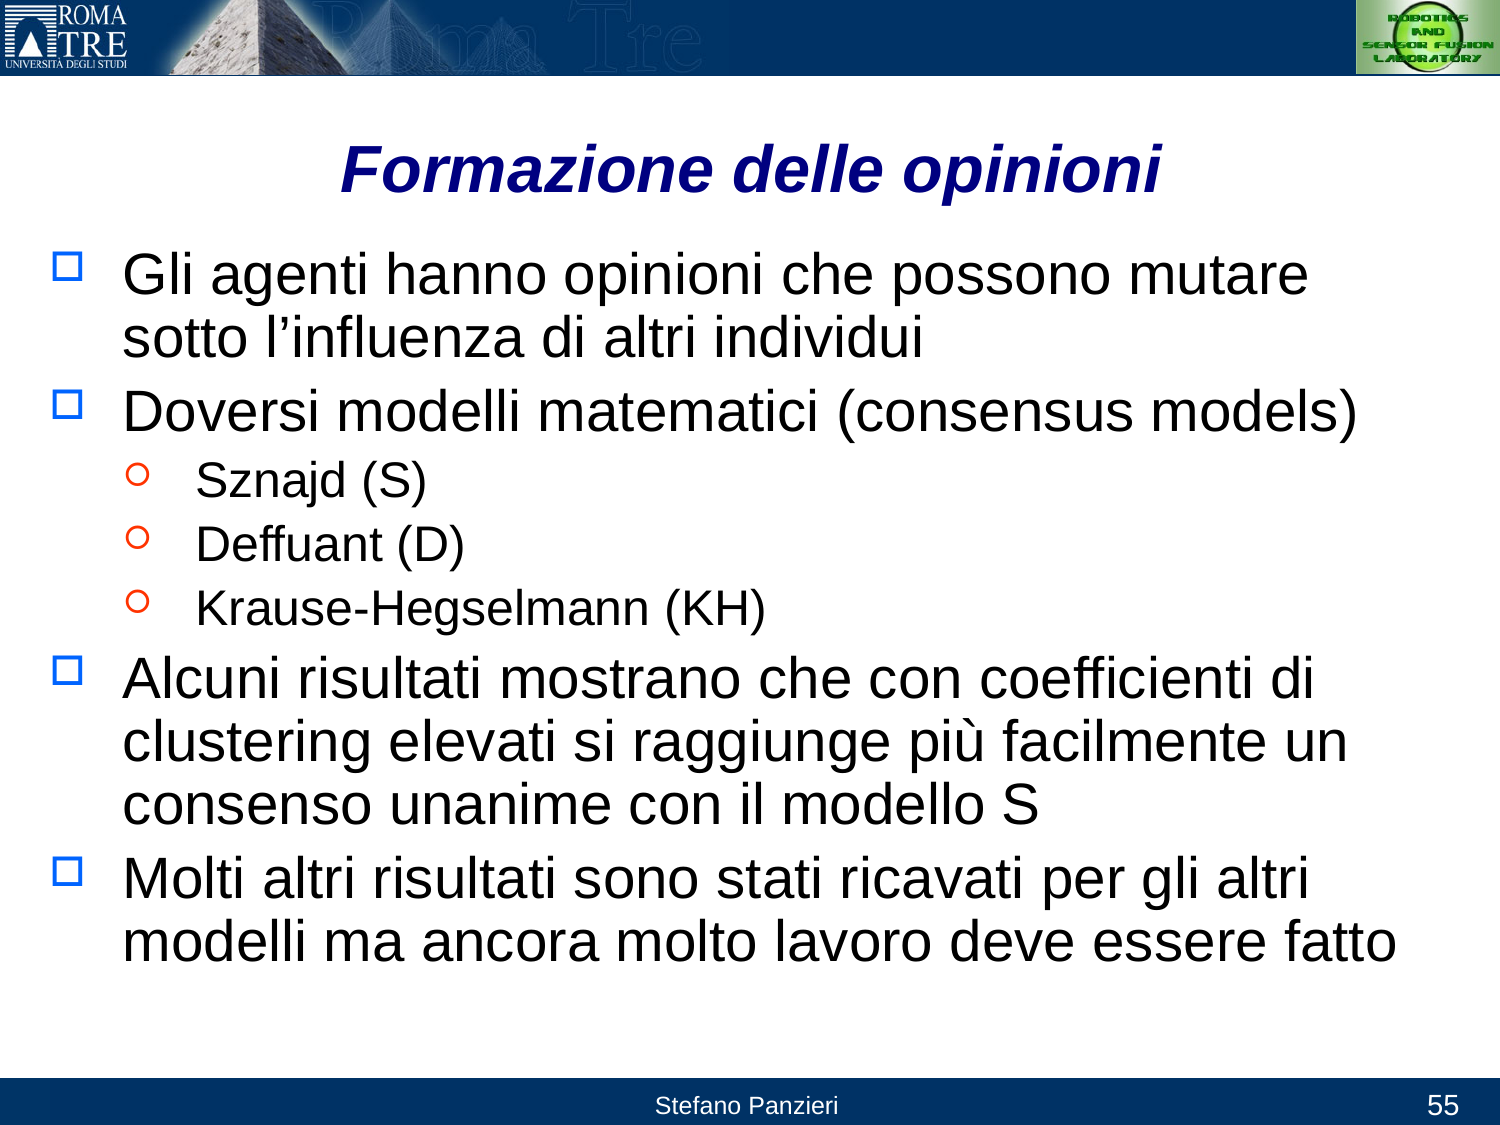

# Formazione delle opinioni
Gli agenti hanno opinioni che possono mutare sotto l’influenza di altri individui
Doversi modelli matematici (consensus models)
Sznajd (S)
Deffuant (D)
Krause-Hegselmann (KH)
Alcuni risultati mostrano che con coefficienti di clustering elevati si raggiunge più facilmente un consenso unanime con il modello S
Molti altri risultati sono stati ricavati per gli altri modelli ma ancora molto lavoro deve essere fatto

55